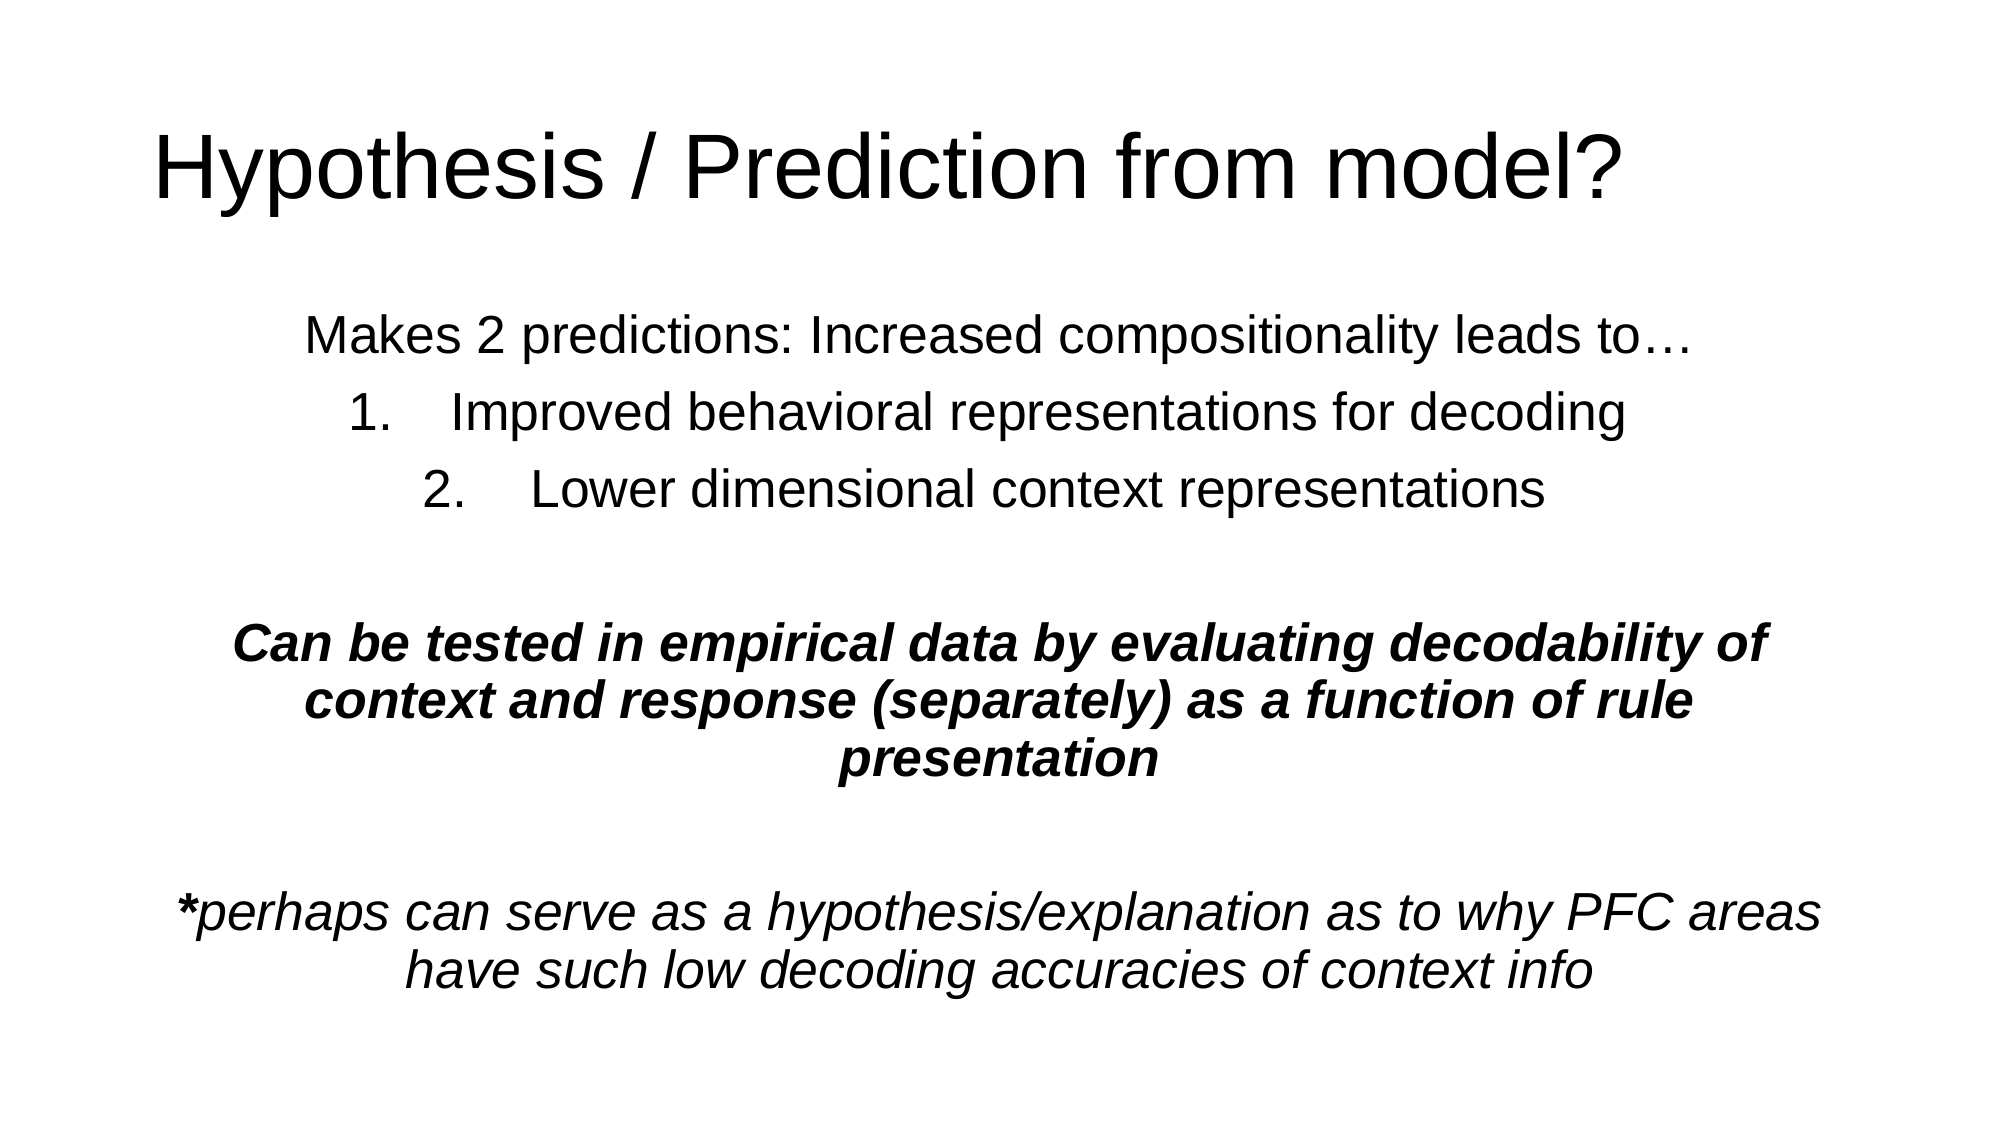

# Hypothesis / Prediction from model?
Makes 2 predictions: Increased compositionality leads to…
Improved behavioral representations for decoding
Lower dimensional context representations

Can be tested in empirical data by evaluating decodability of context and response (separately) as a function of rule presentation

*perhaps can serve as a hypothesis/explanation as to why PFC areas have such low decoding accuracies of context info